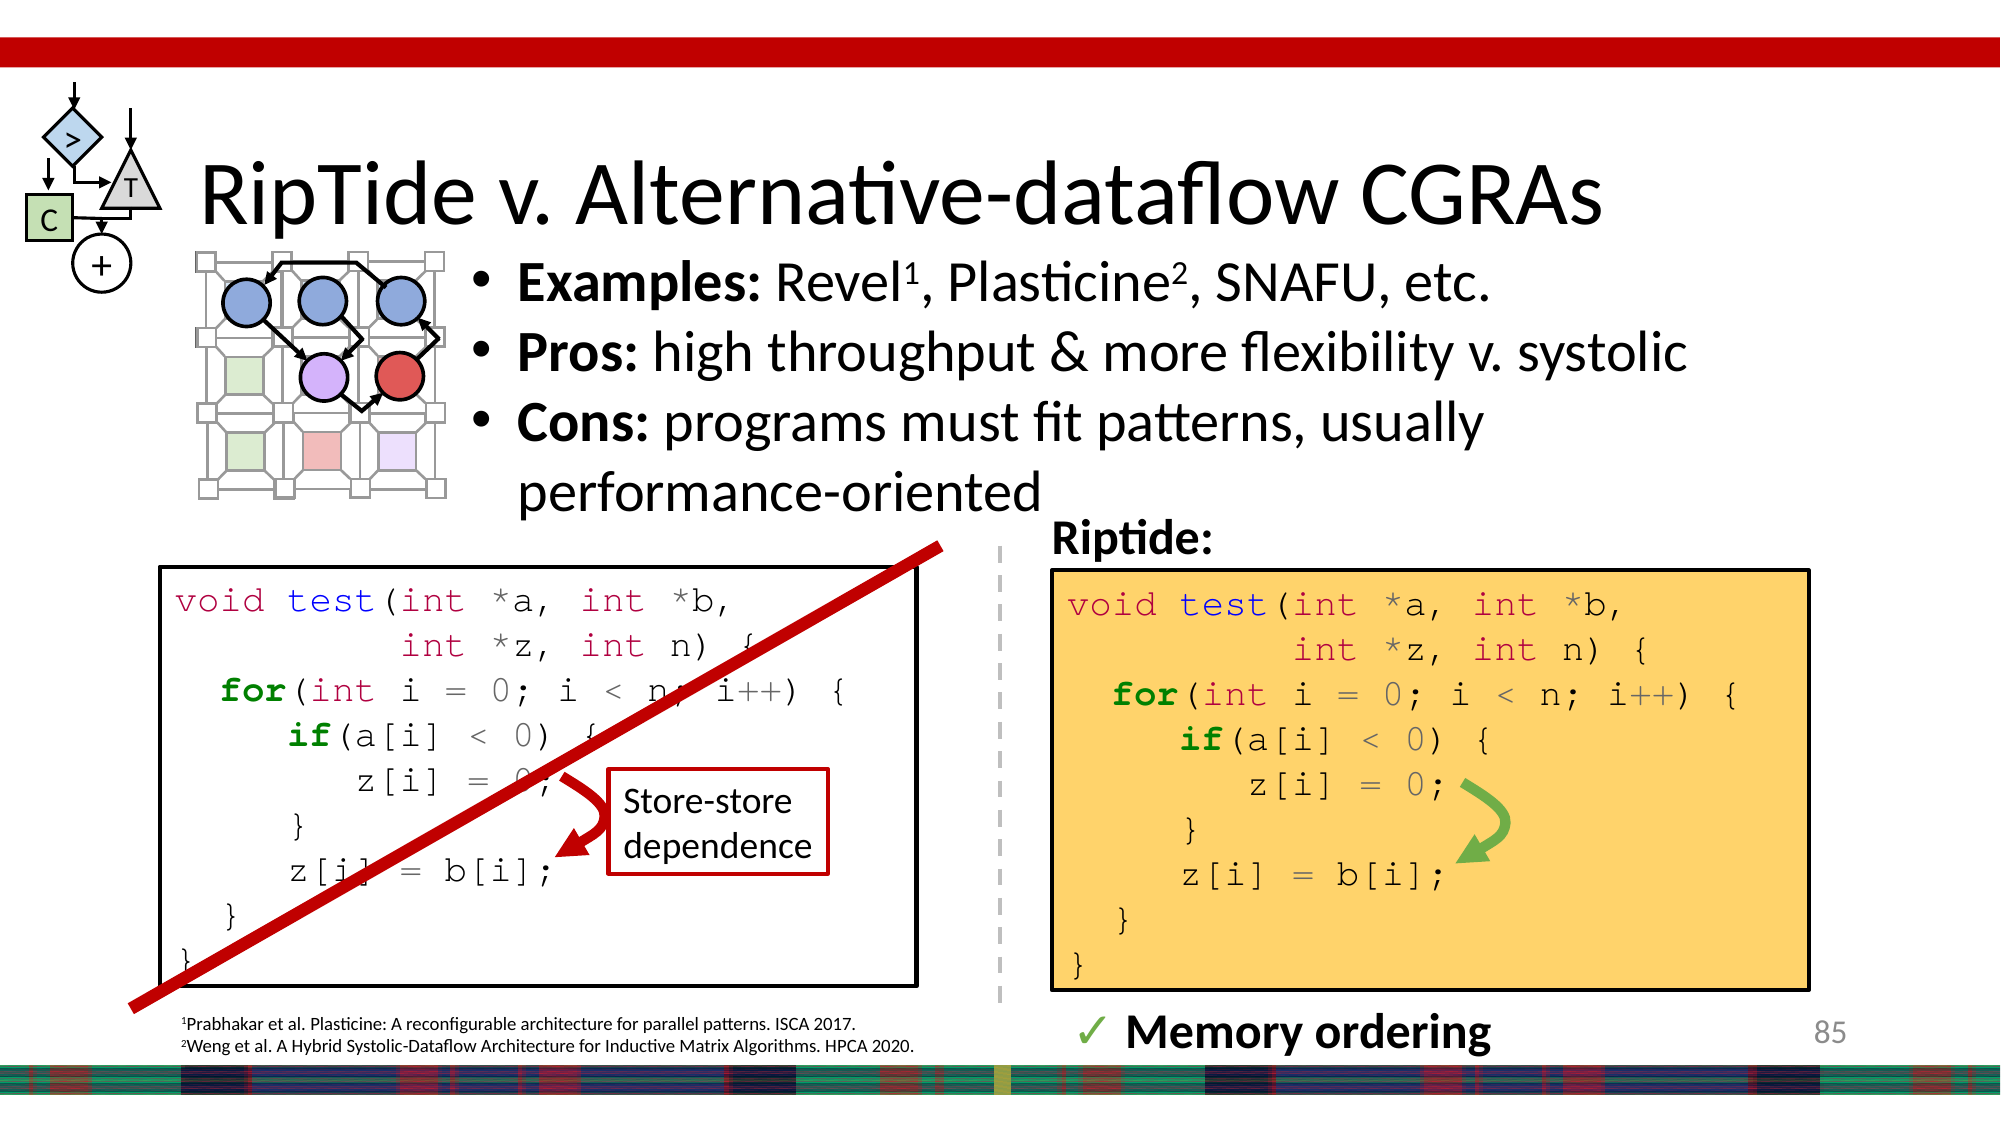

>
T

C

+
# RipTide v. Alternative-dataflow CGRAs
Examples: Revel1, Plasticine2, SNAFU, etc.
Pros: high throughput & more flexibility v. systolic
Cons: programs must fit patterns, usually performance-oriented

r

r

r

r
r
r

r
r
r

r
r

r
r
r

r
r

r

Riptide:
void test(int *a, int *b,
          int *z, int n) {
  for(int i = 0; i < n; i++) {
     if(a[i] < 0) {
        z[i] = 0;
     }
     z[i] = b[i];
  }
}
void test(int *a, int *b,
          int *z, int n) {
  for(int i = 0; i < n; i++) {
     if(a[i] < 0) {
        z[i] = 0;
     }
     z[i] = b[i];
  }
}
Store-store
dependence

✓ Memory ordering
85
1Prabhakar et al. Plasticine: A reconfigurable architecture for parallel patterns. ISCA 2017.
2Weng et al. A Hybrid Systolic-Dataflow Architecture for Inductive Matrix Algorithms. HPCA 2020.